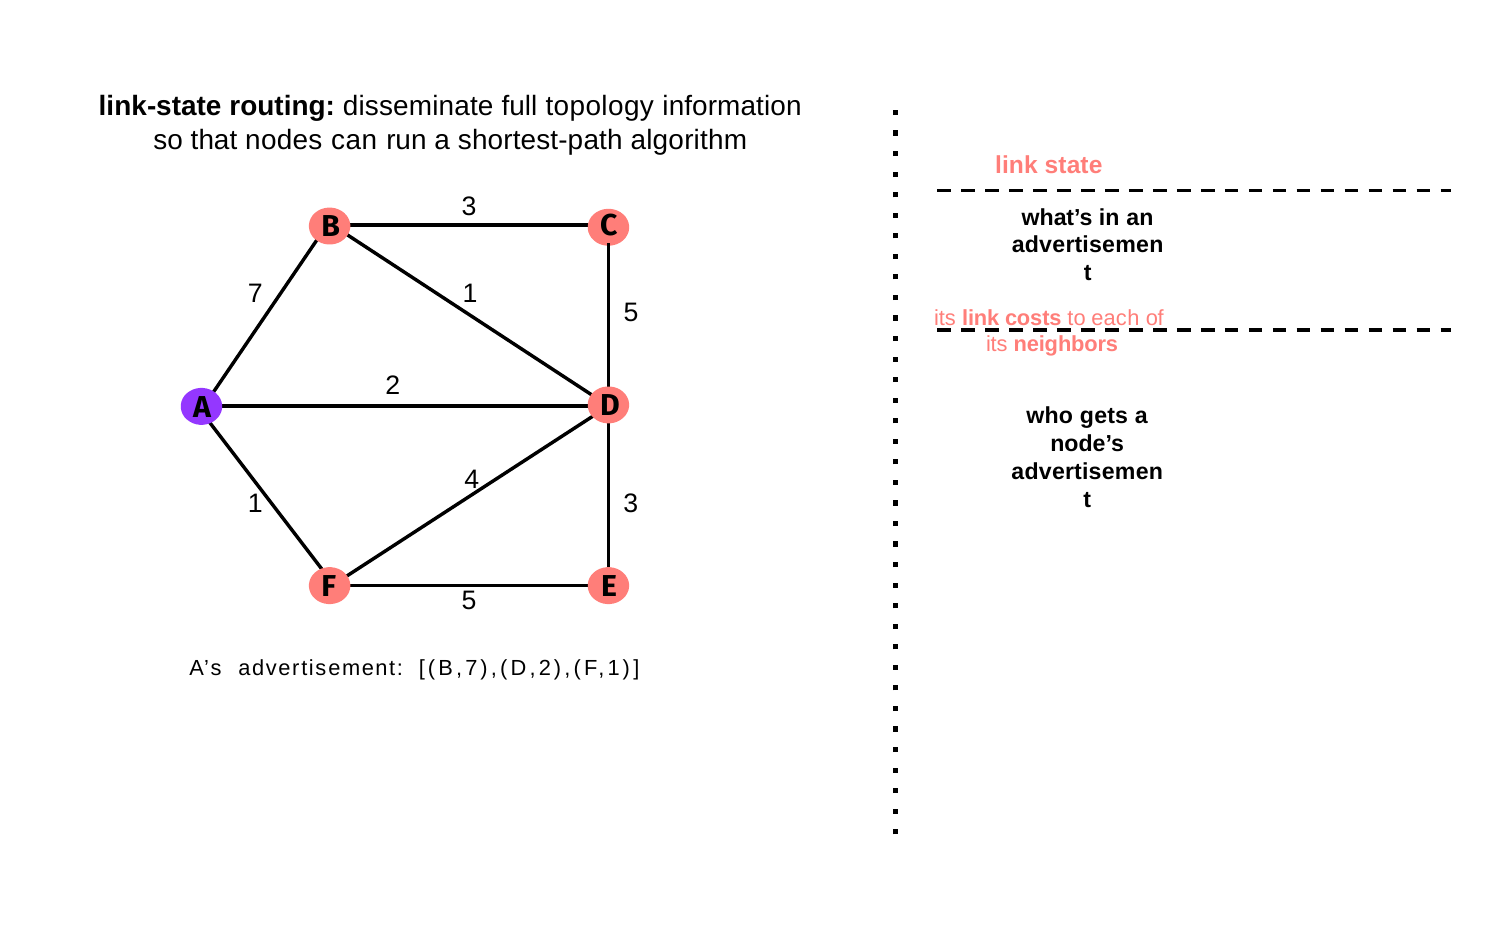

# link-state routing: disseminate full topology information  so that nodes can run a shortest-path algorithm

link state

what’s in an advertisement
its link costs to each of  its neighbors

who gets a node’s advertisement
3

C
B

7
1
5

2
D
A

4
1
3
F	E

5
A’s	advertisement:	[(B,7),(D,2),(F,1)]